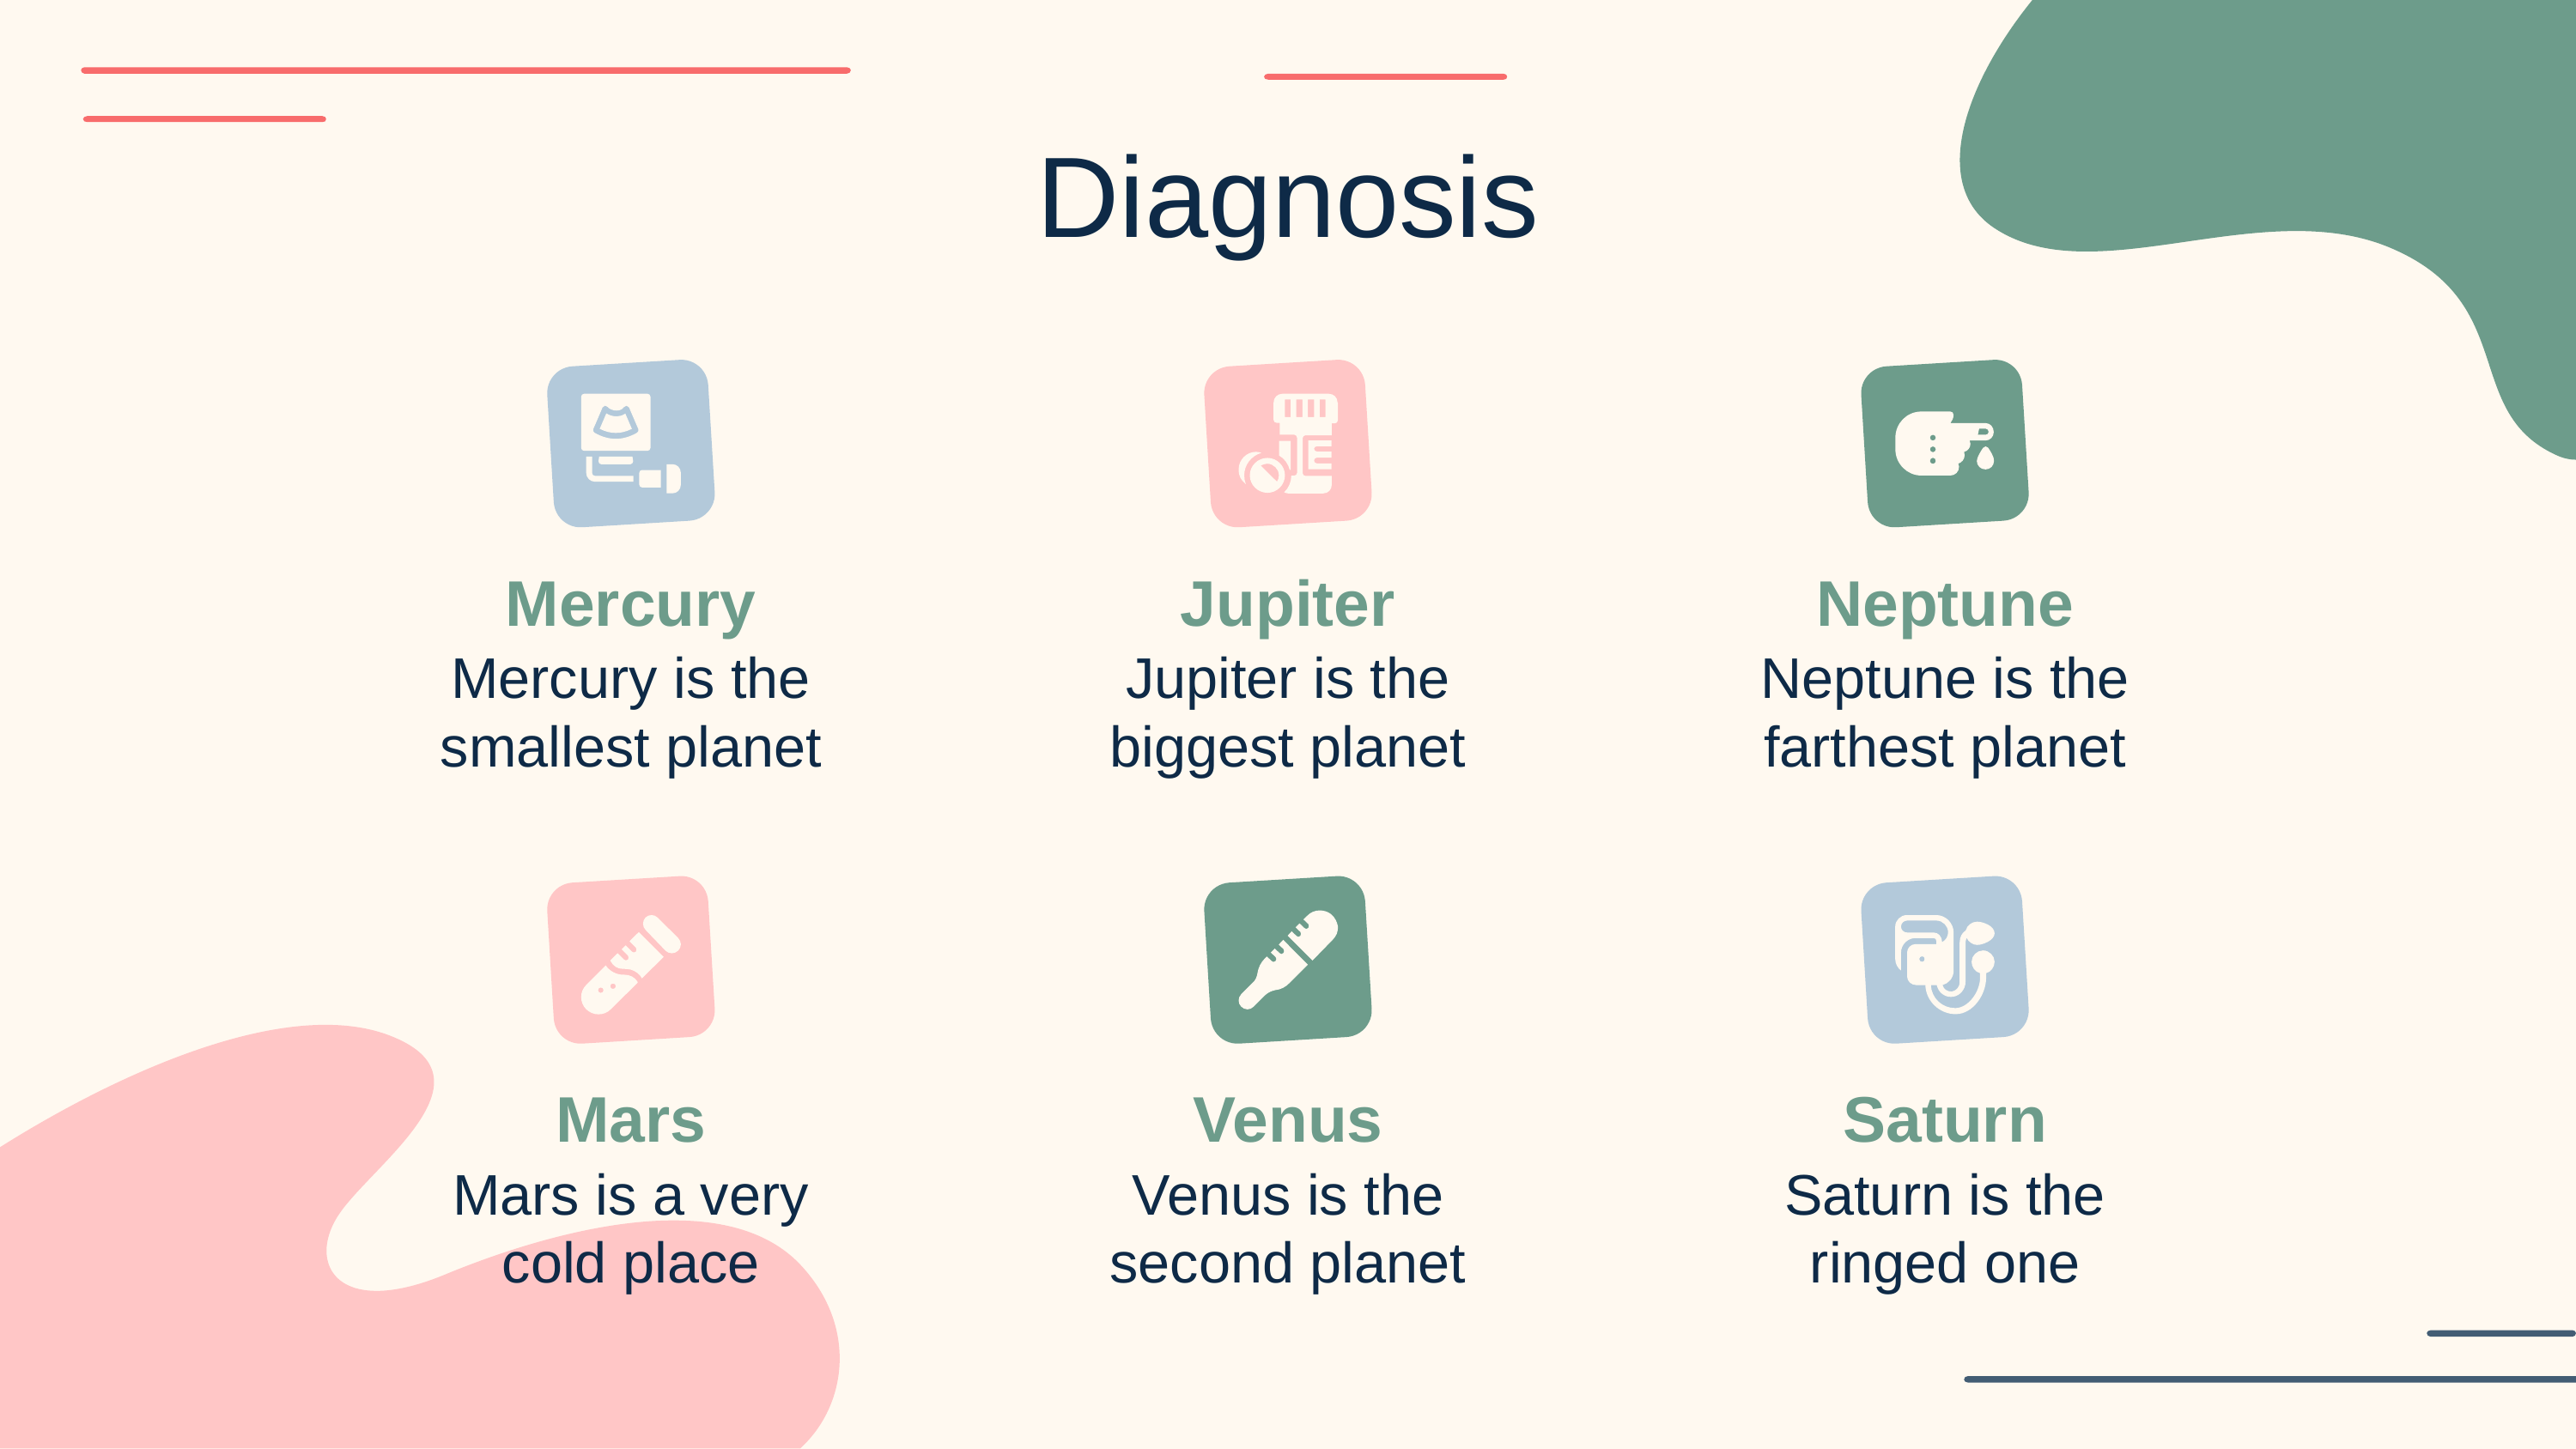

# Diagnosis

Mercury
Jupiter
Neptune
Mercury is the smallest planet
Jupiter is the biggest planet
Neptune is the farthest planet

Mars
Venus
Saturn
Mars is a very cold place
Venus is the second planet
Saturn is the ringed one